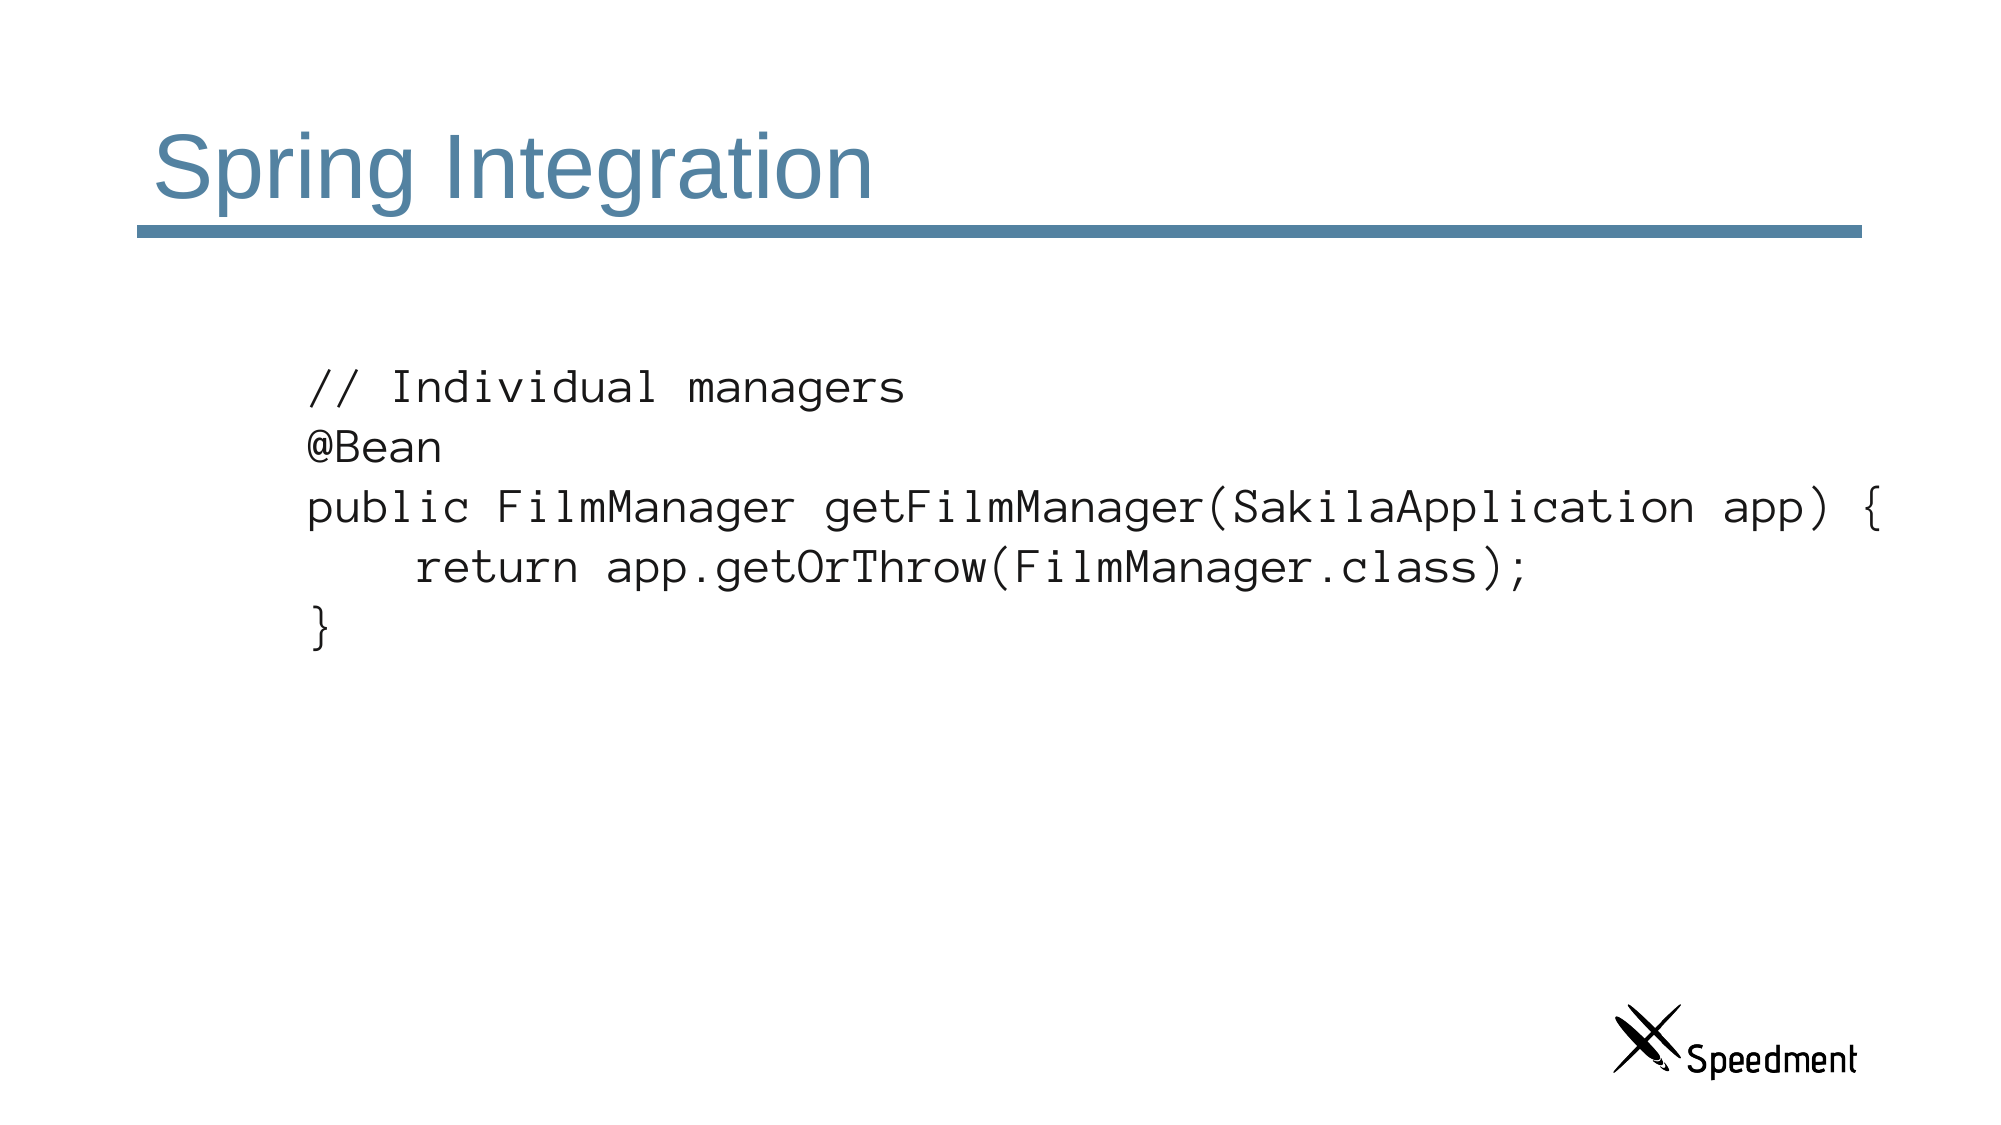

# Spring Integration

    // Individual managers
    @Bean
    public FilmManager getFilmManager(SakilaApplication app) {
        return app.getOrThrow(FilmManager.class);
    }